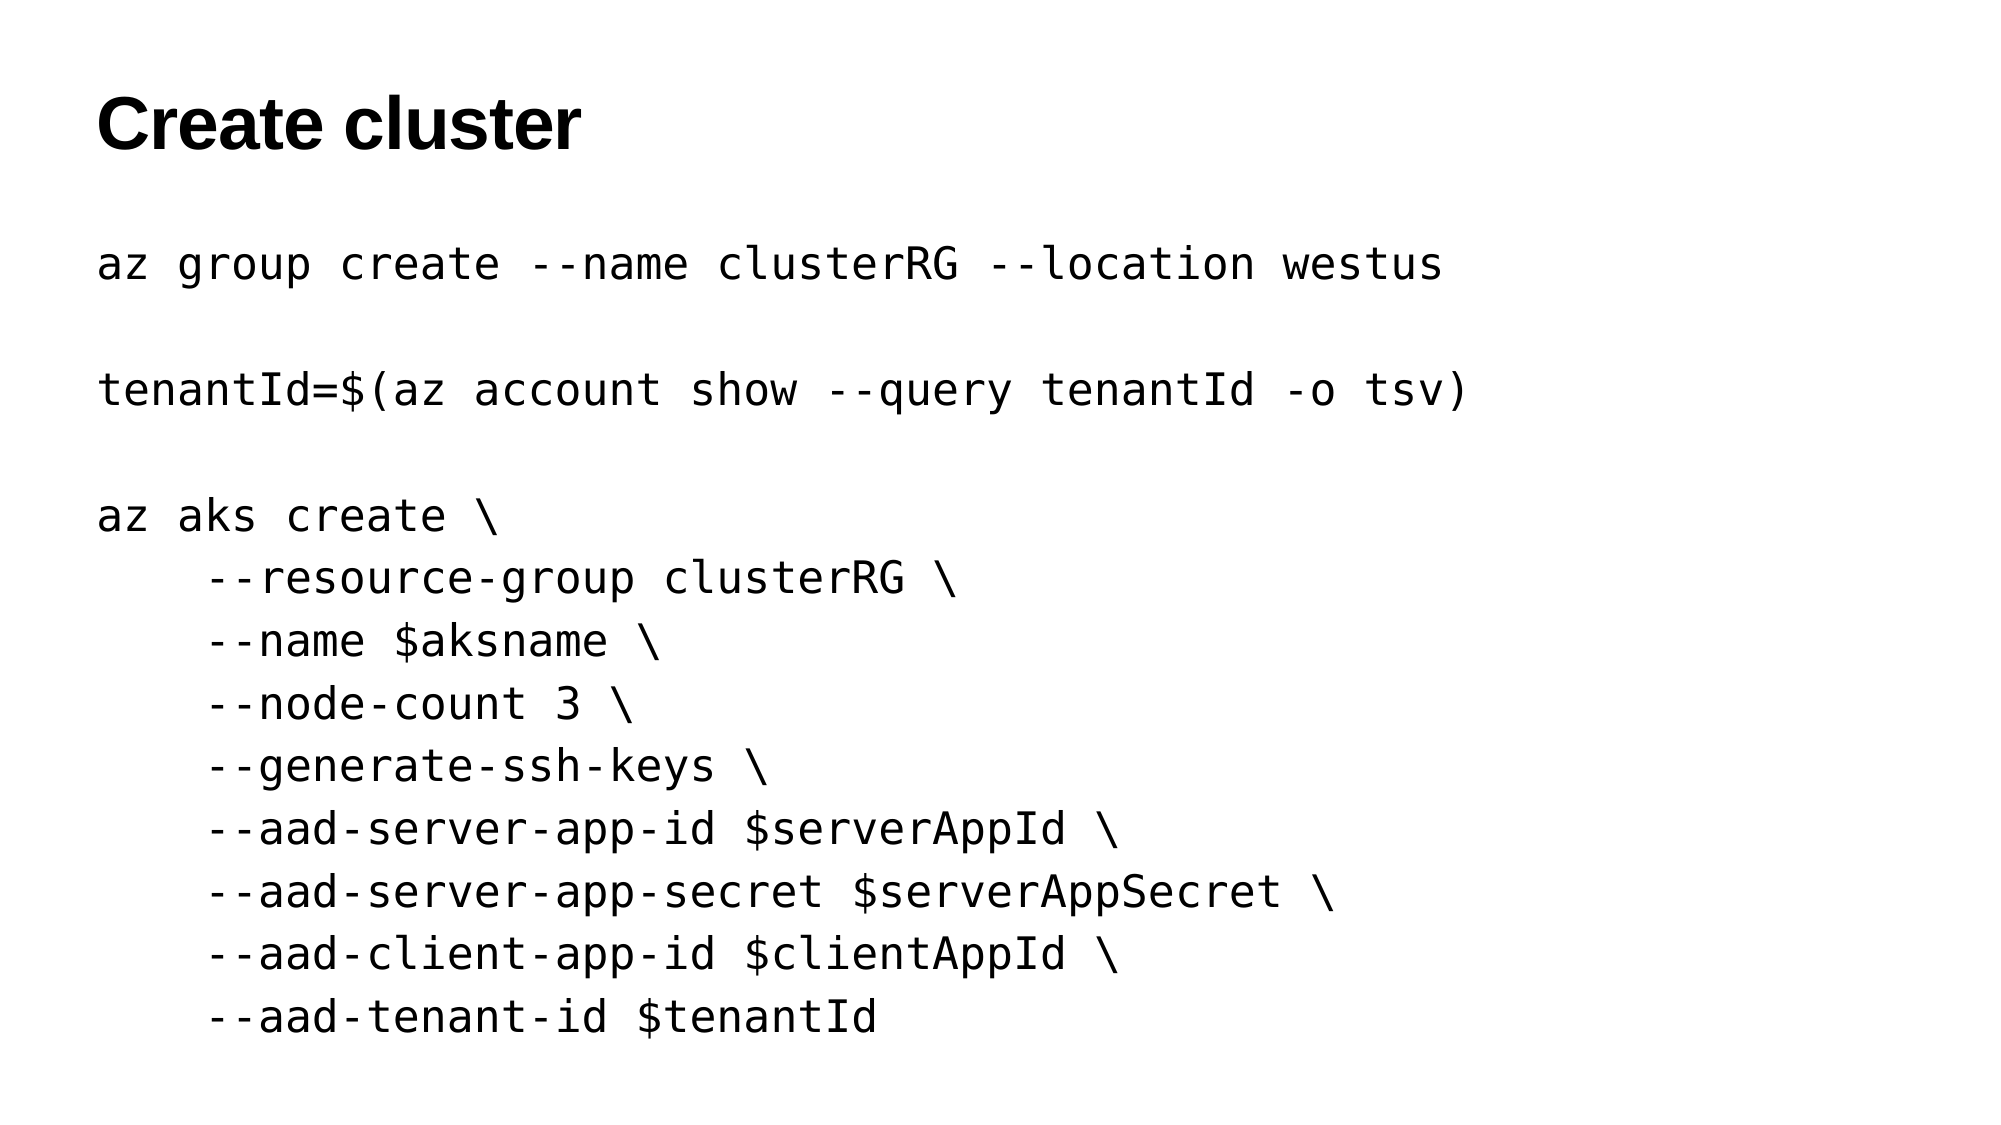

# Create cluster
az group create --name clusterRG --location westus

tenantId=$(az account show --query tenantId -o tsv)

az aks create \
    --resource-group clusterRG \
    --name $aksname \
    --node-count 3 \
    --generate-ssh-keys \
    --aad-server-app-id $serverAppId \
    --aad-server-app-secret $serverAppSecret \
    --aad-client-app-id $clientAppId \
    --aad-tenant-id $tenantId